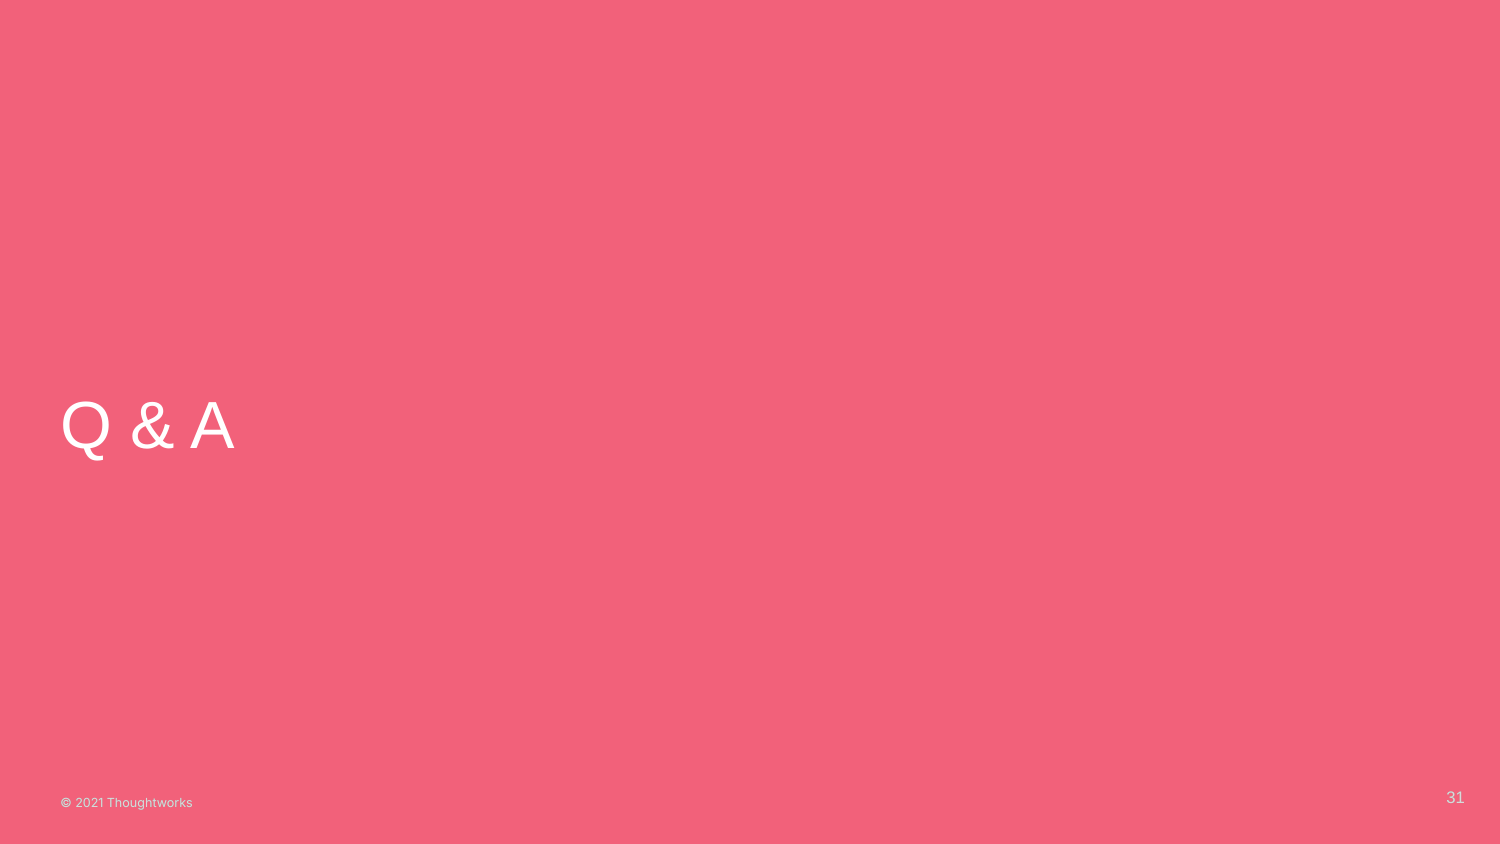

# Q & A
31
31
© 2021 Thoughtworks